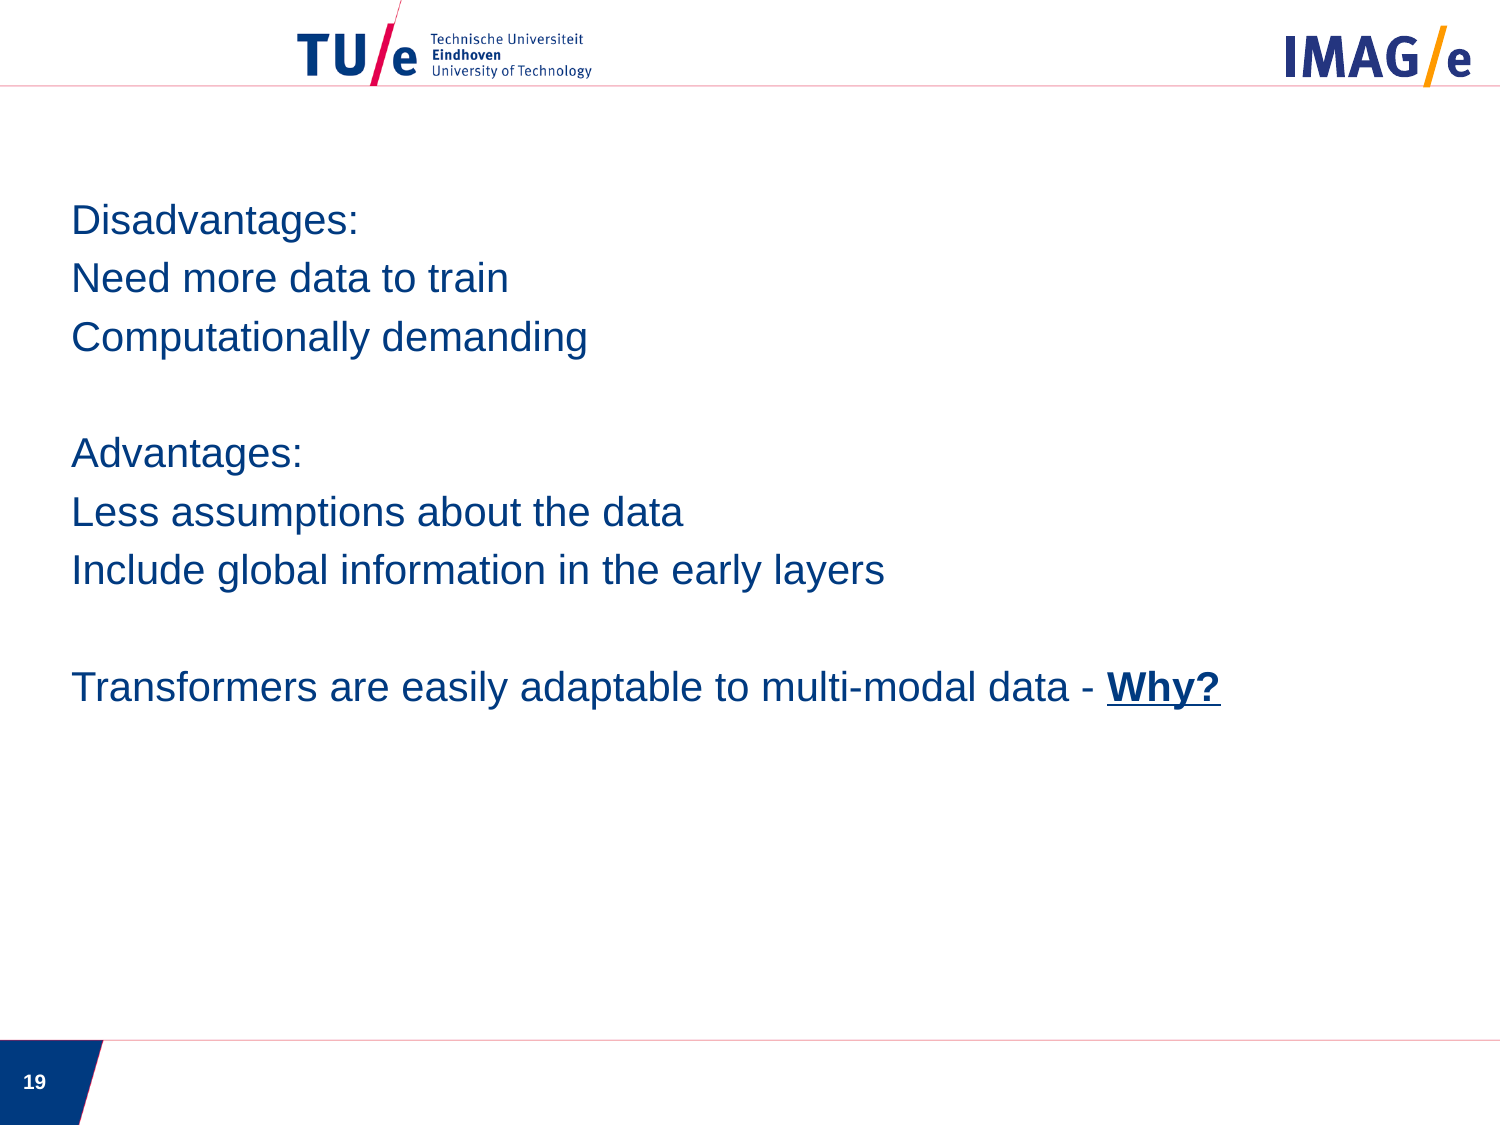

Disadvantages:
Need more data to train
Computationally demanding

Advantages:
Less assumptions about the data
Include global information in the early layers

Transformers are easily adaptable to multi-modal data - Why?

19